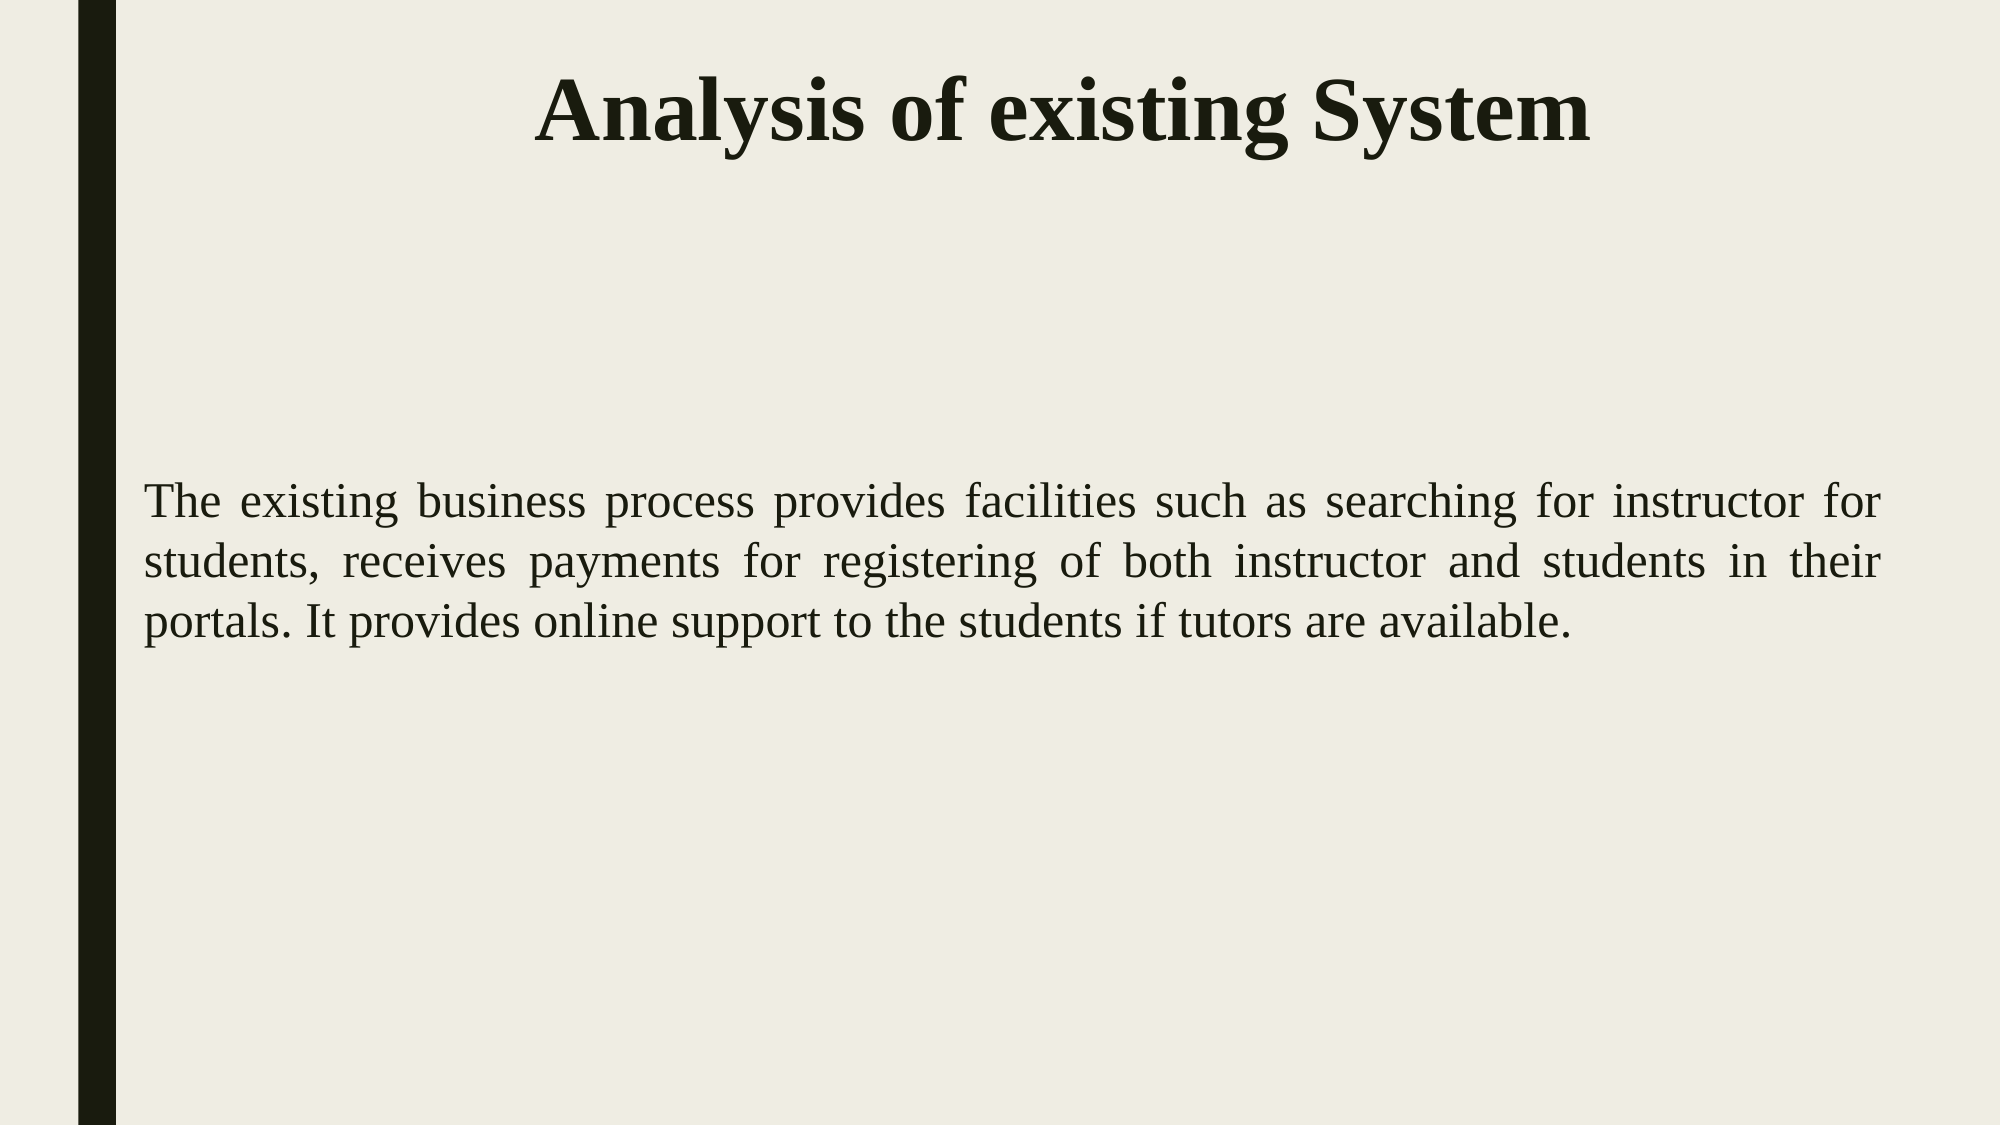

# Analysis of existing System
The existing business process provides facilities such as searching for instructor for students, receives payments for registering of both instructor and students in their portals. It provides online support to the students if tutors are available.